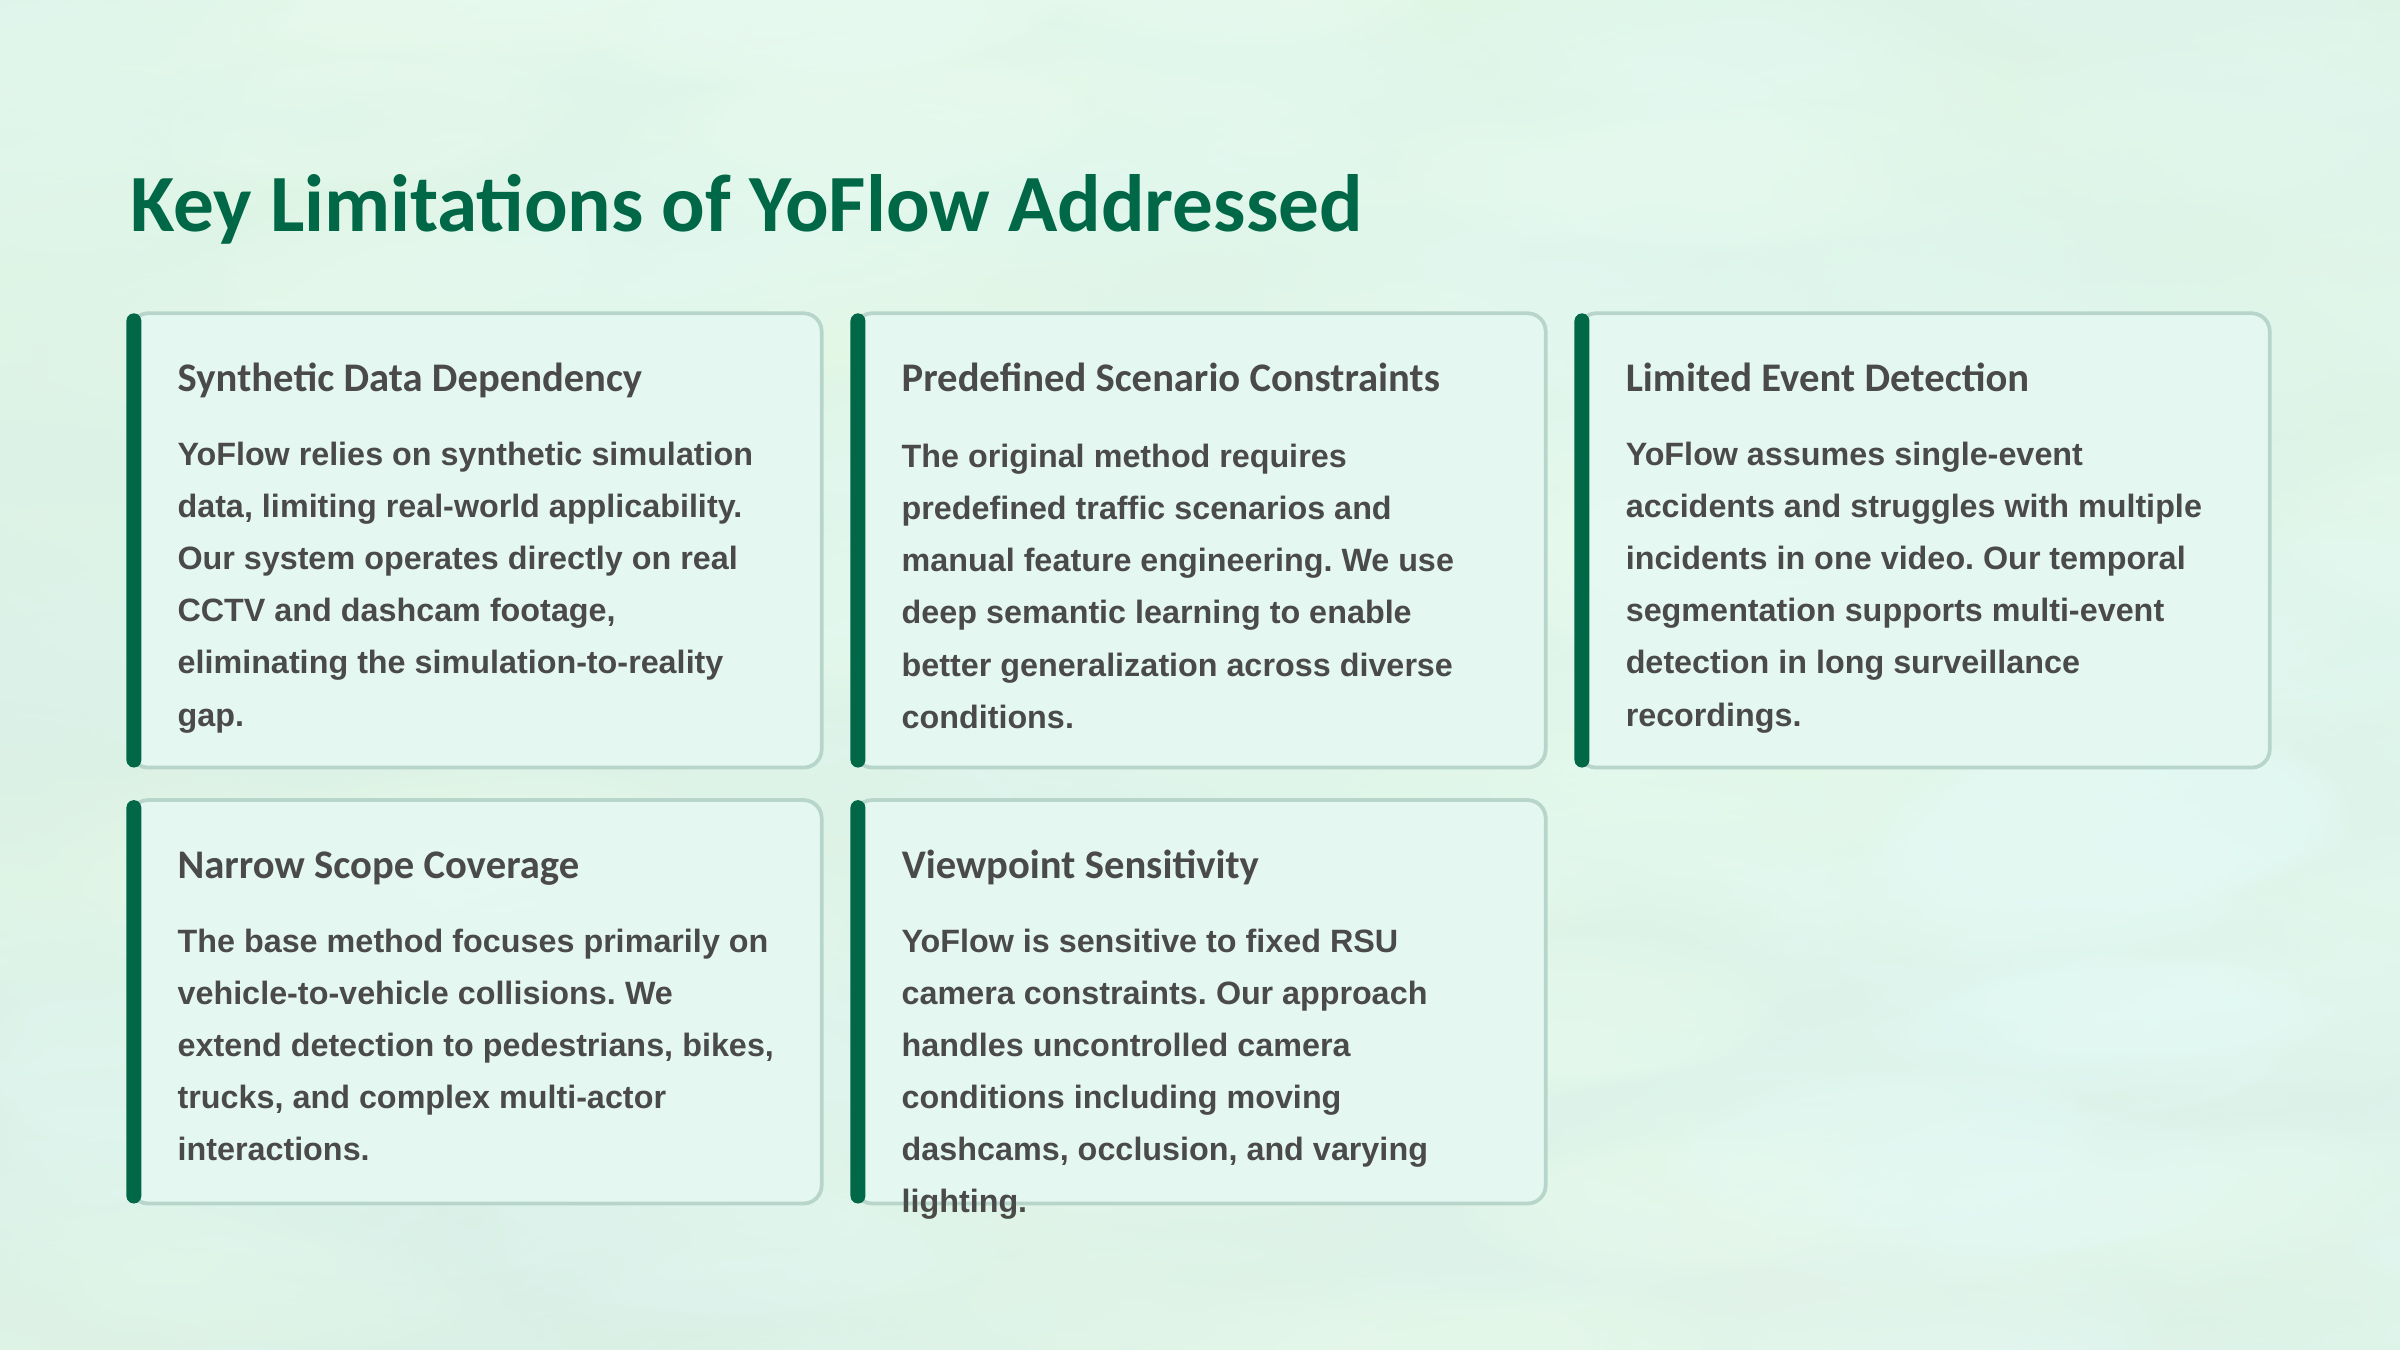

Key Limitations of YoFlow Addressed

Synthetic Data Dependency
Predefined Scenario Constraints
Limited Event Detection
YoFlow relies on synthetic simulation data, limiting real-world applicability. Our system operates directly on real CCTV and dashcam footage, eliminating the simulation-to-reality gap.
YoFlow assumes single-event accidents and struggles with multiple incidents in one video. Our temporal segmentation supports multi-event detection in long surveillance recordings.
The original method requires predefined traffic scenarios and manual feature engineering. We use deep semantic learning to enable better generalization across diverse conditions.

Narrow Scope Coverage
Viewpoint Sensitivity
The base method focuses primarily on vehicle-to-vehicle collisions. We extend detection to pedestrians, bikes, trucks, and complex multi-actor interactions.
YoFlow is sensitive to fixed RSU camera constraints. Our approach handles uncontrolled camera conditions including moving dashcams, occlusion, and varying lighting.